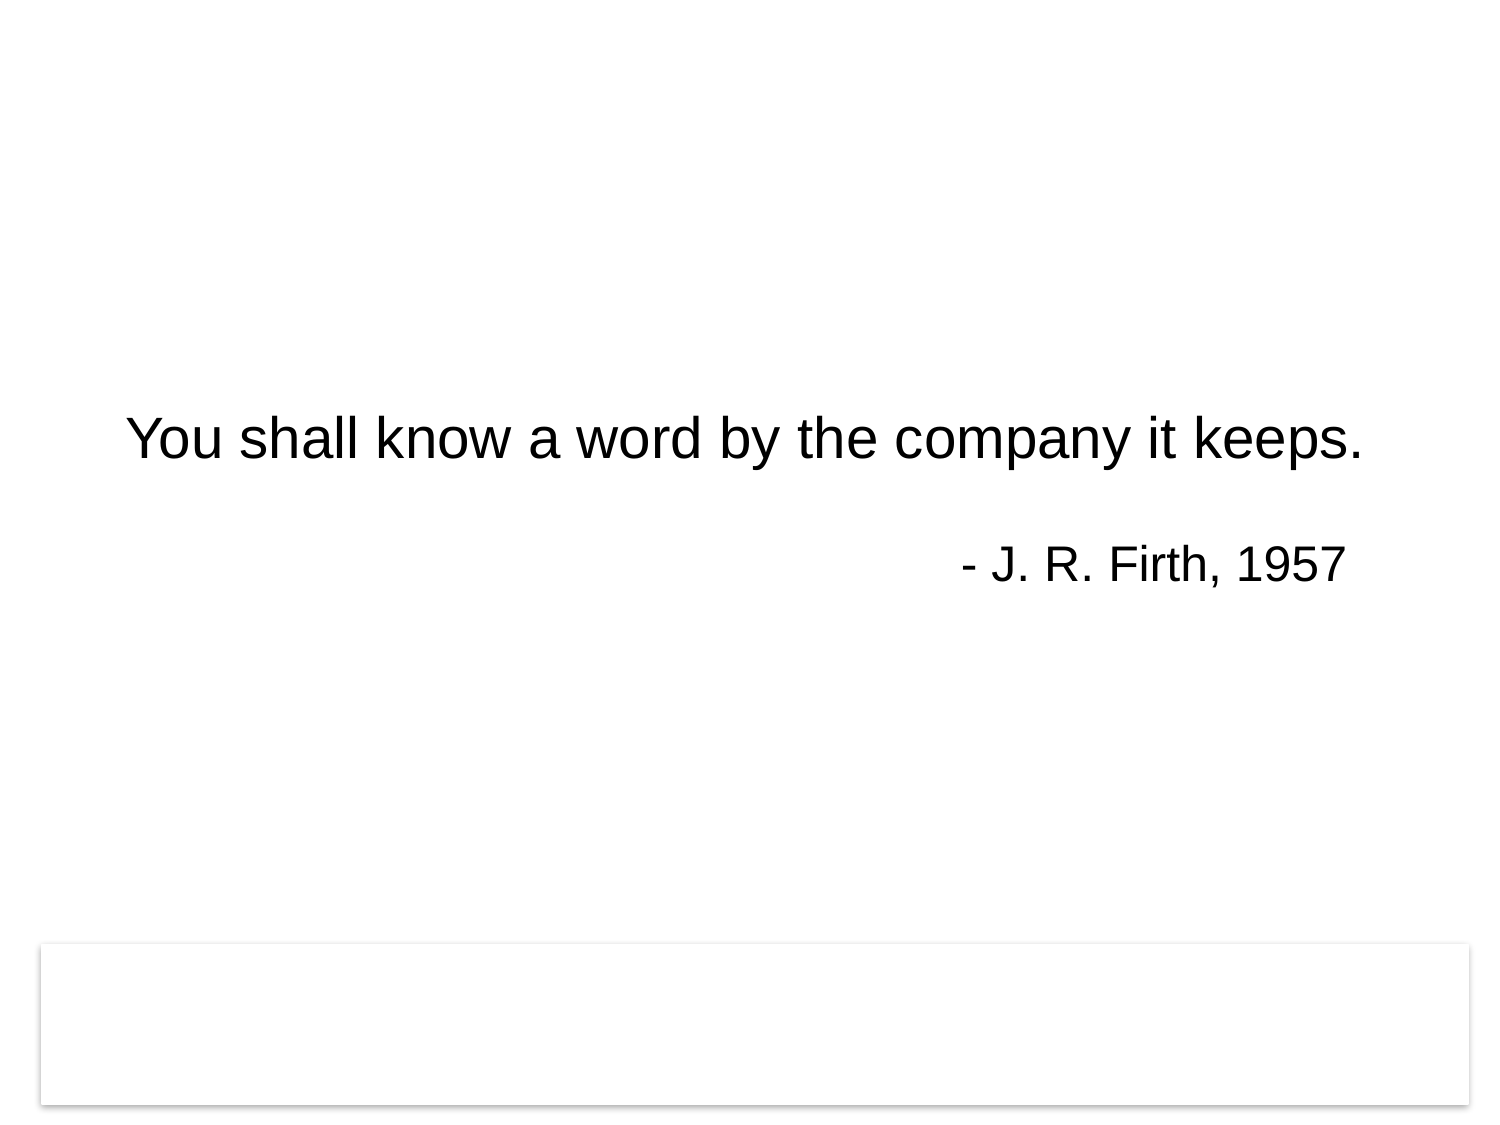

You shall know a word by the company it keeps.

 - J. R. Firth, 1957